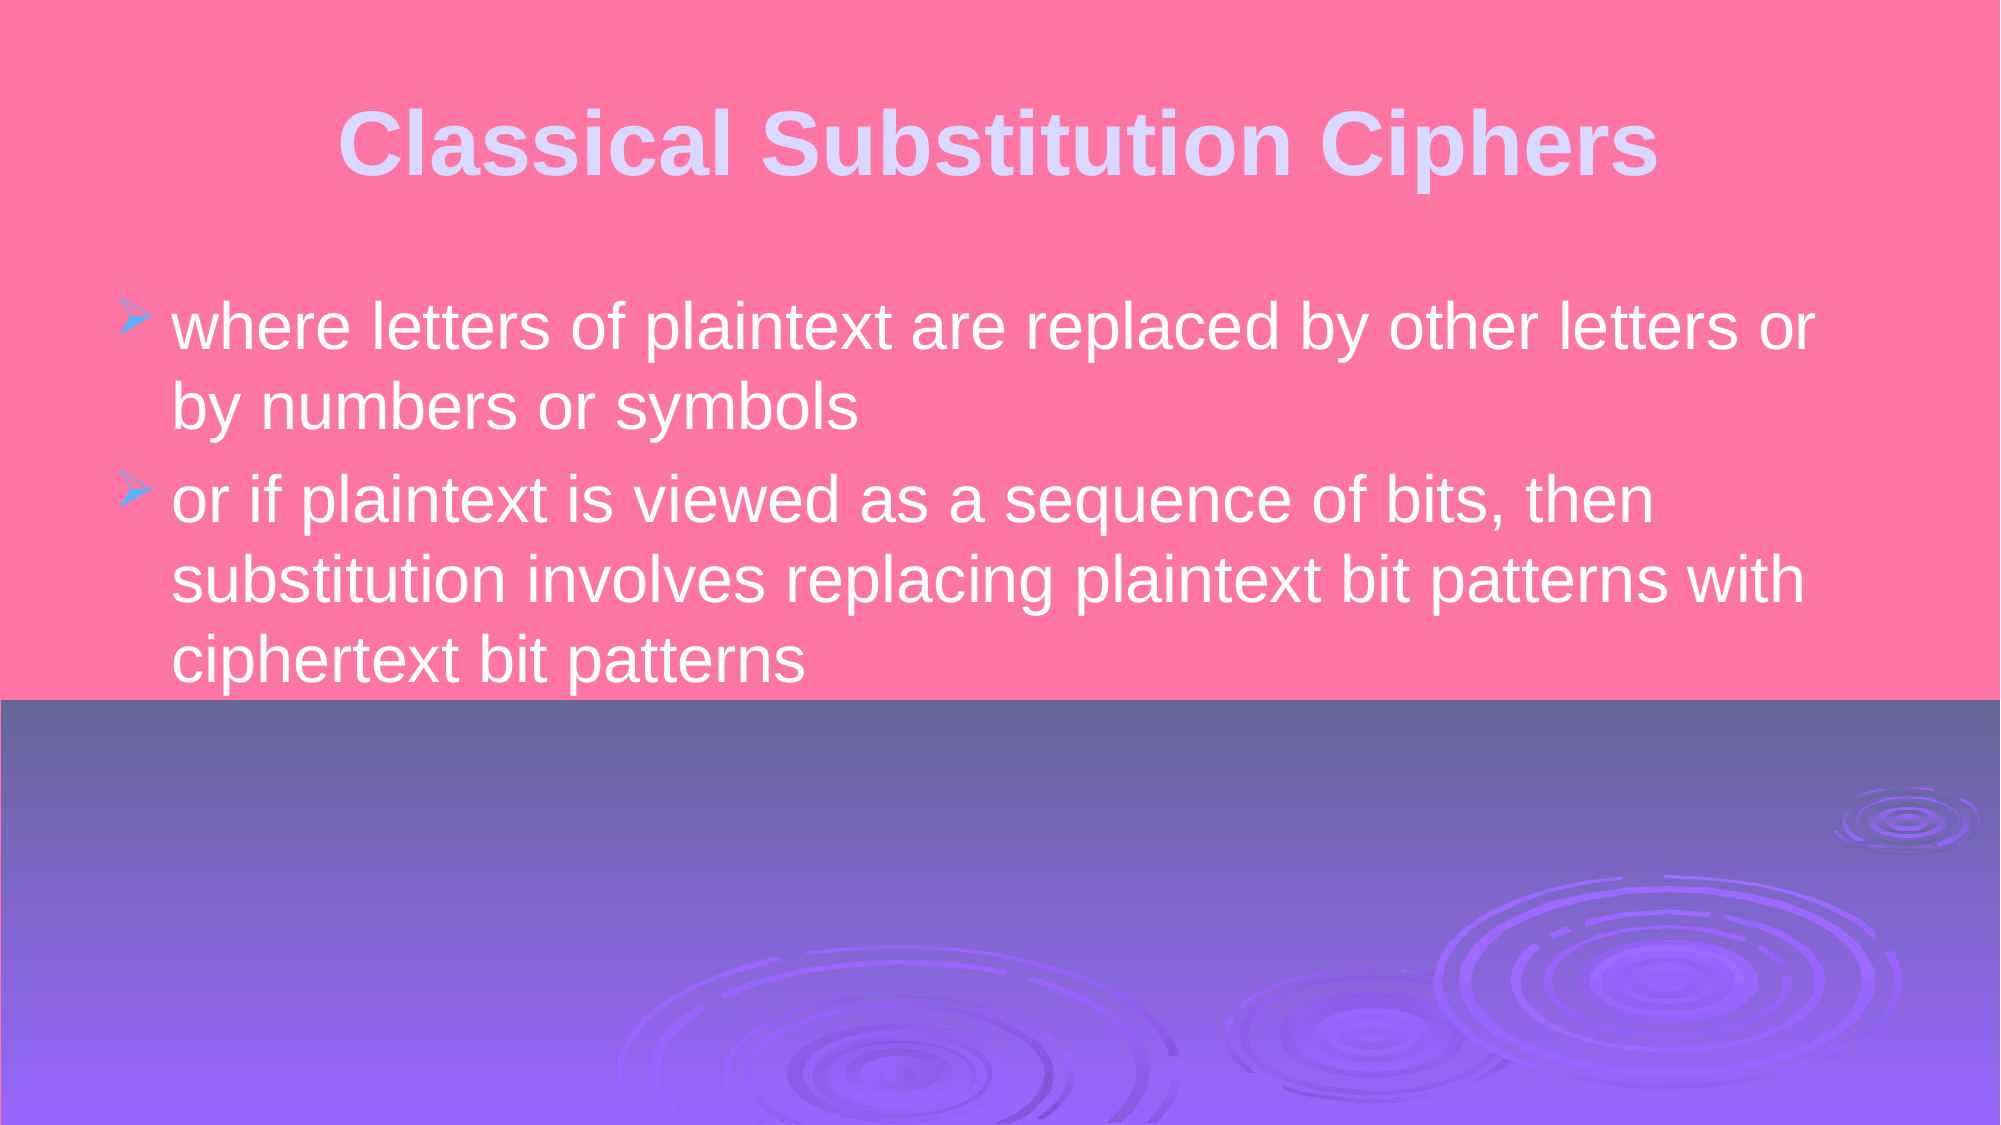

# Classical Substitution Ciphers
where letters of plaintext are replaced by other letters or by numbers or symbols
or if plaintext is viewed as a sequence of bits, then substitution involves replacing plaintext bit patterns with ciphertext bit patterns